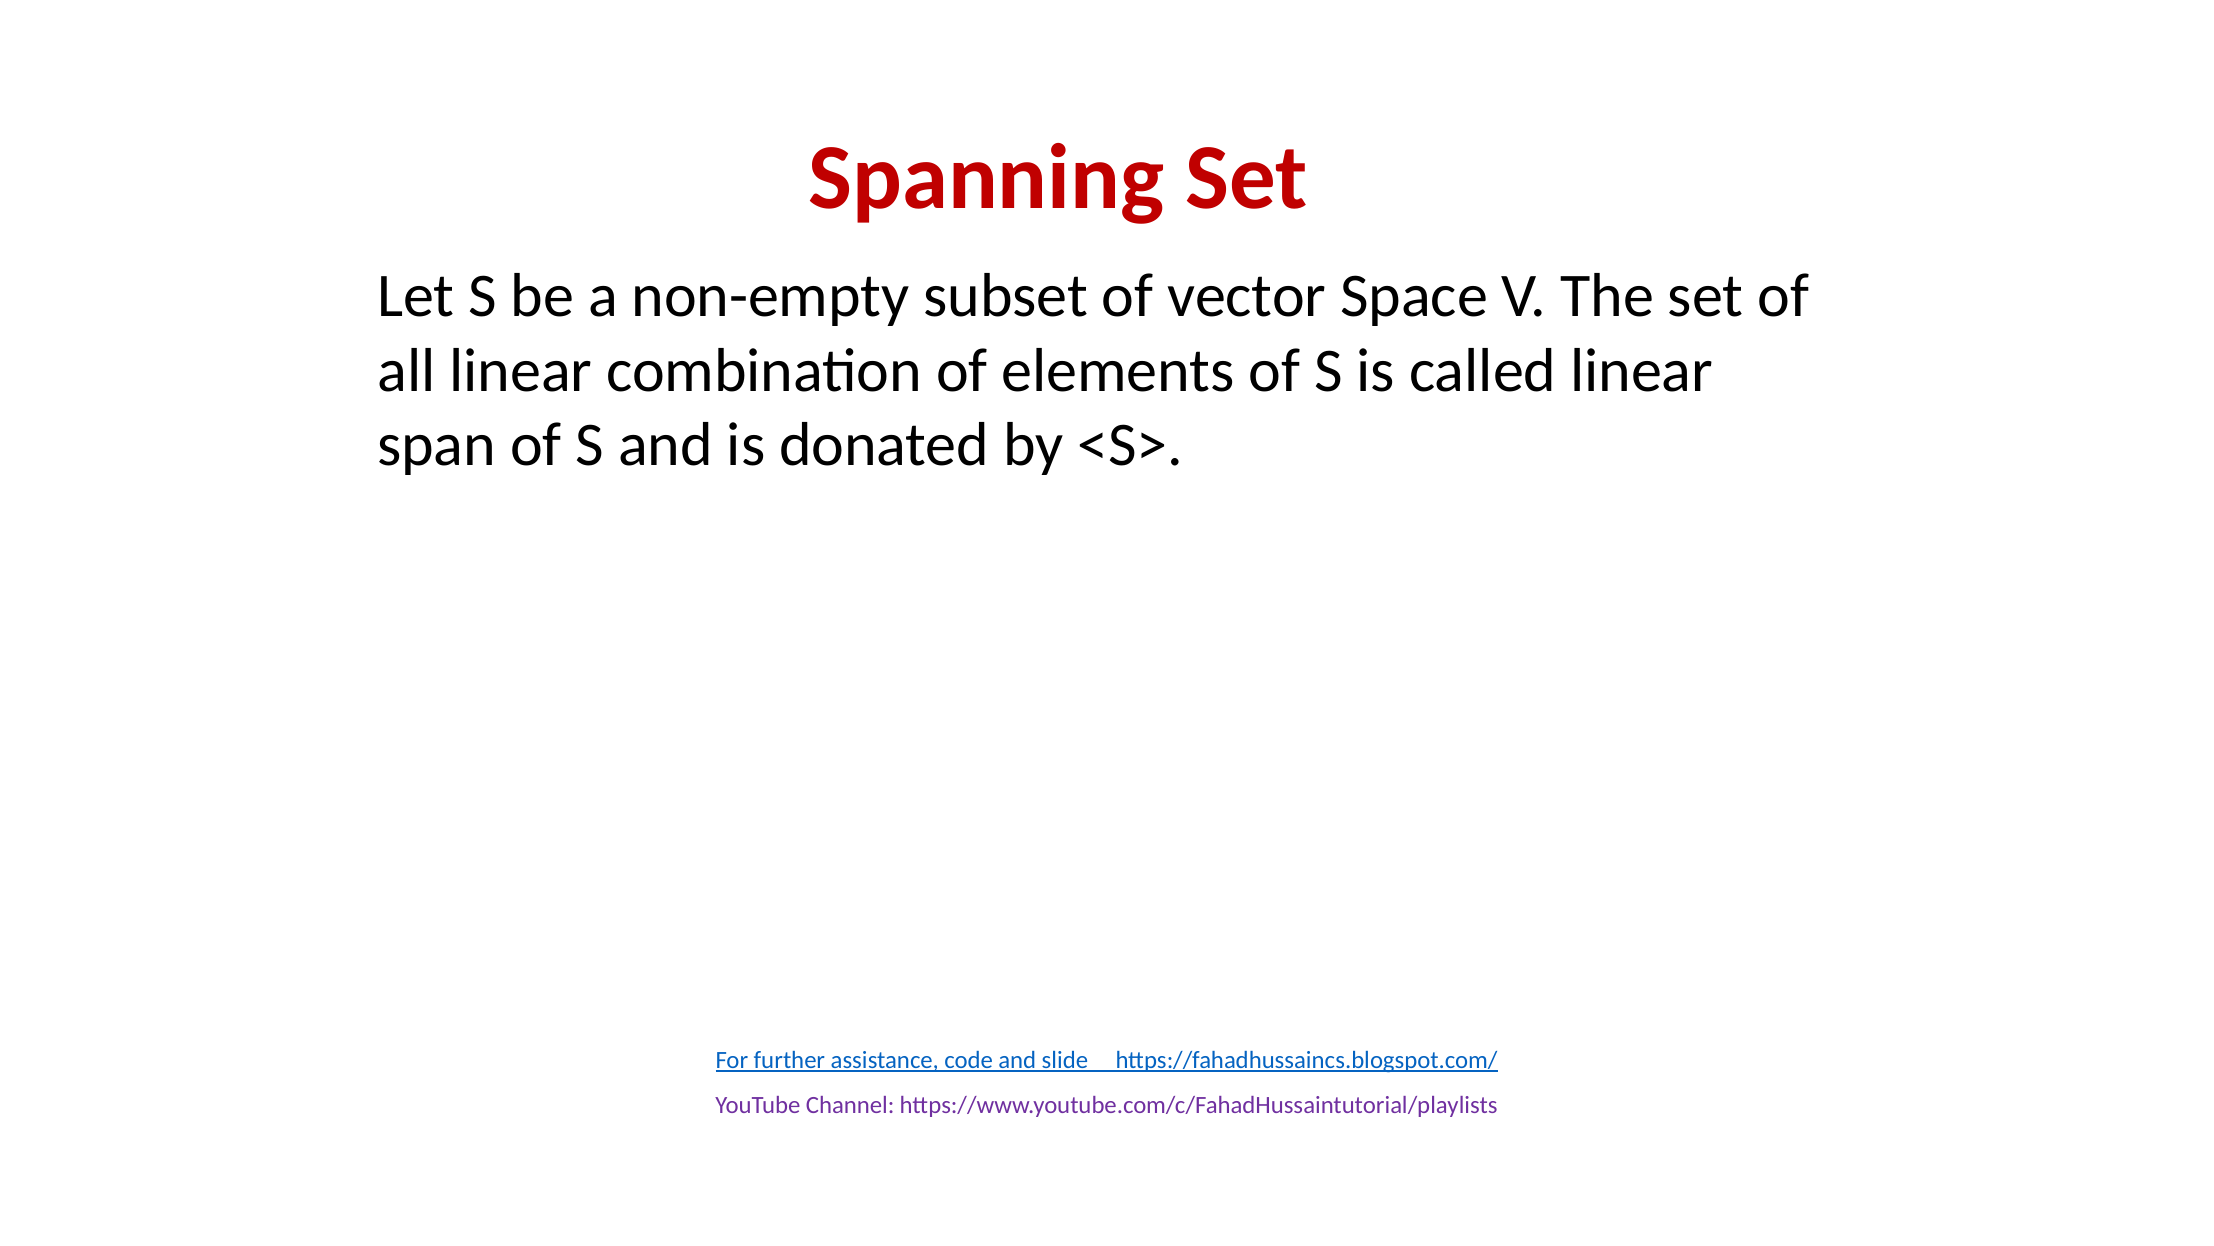

Spanning Set
Let S be a non-empty subset of vector Space V. The set of all linear combination of elements of S is called linear span of S and is donated by <S>.
For further assistance, code and slide     https://fahadhussaincs.blogspot.com/
YouTube Channel: https://www.youtube.com/c/FahadHussaintutorial/playlists